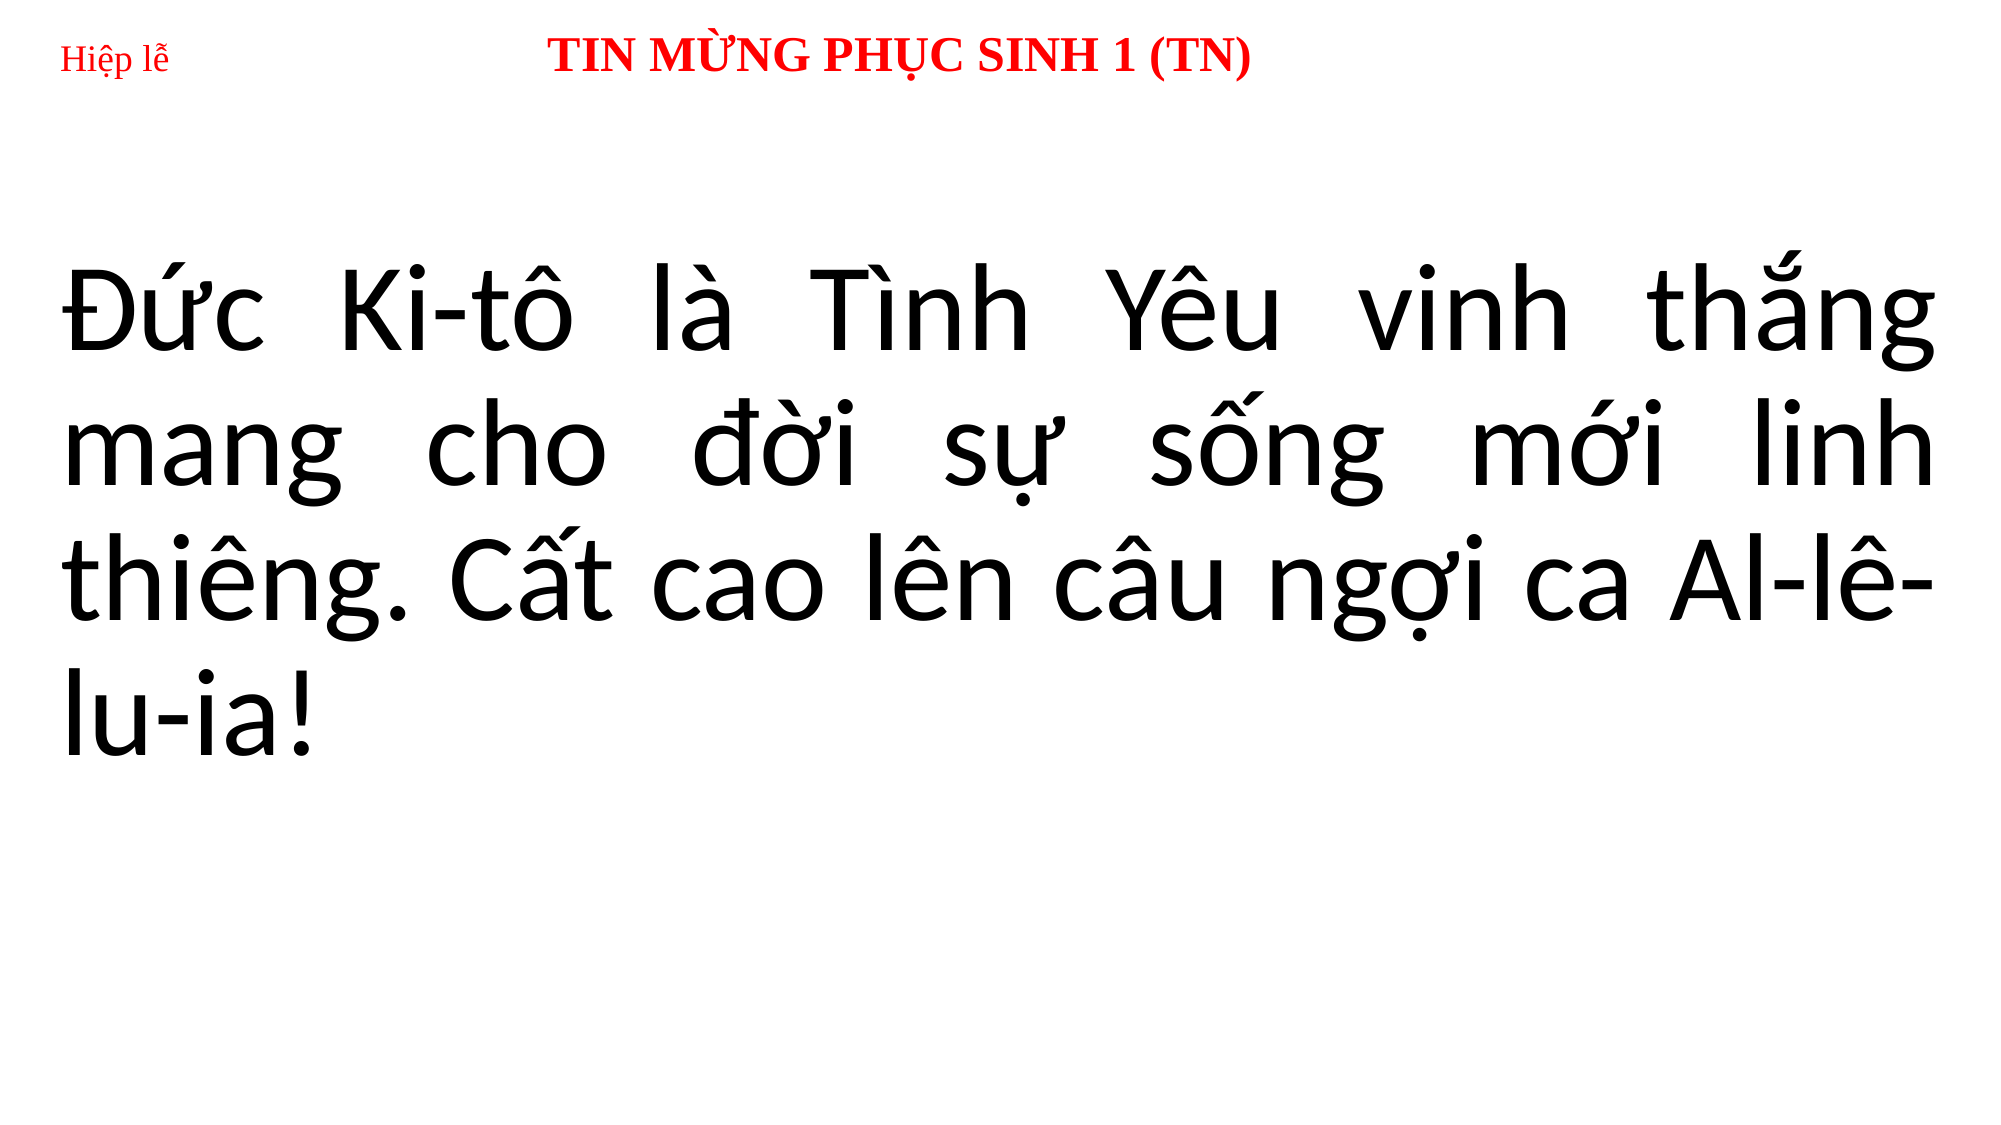

# Hiệp lễ 			    TIN MỪNG PHỤC SINH 1 (TN)
Đức Ki-tô là Tình Yêu vinh thắng mang cho đời sự sống mới linh thiêng. Cất cao lên câu ngợi ca Al-lê-lu-ia!